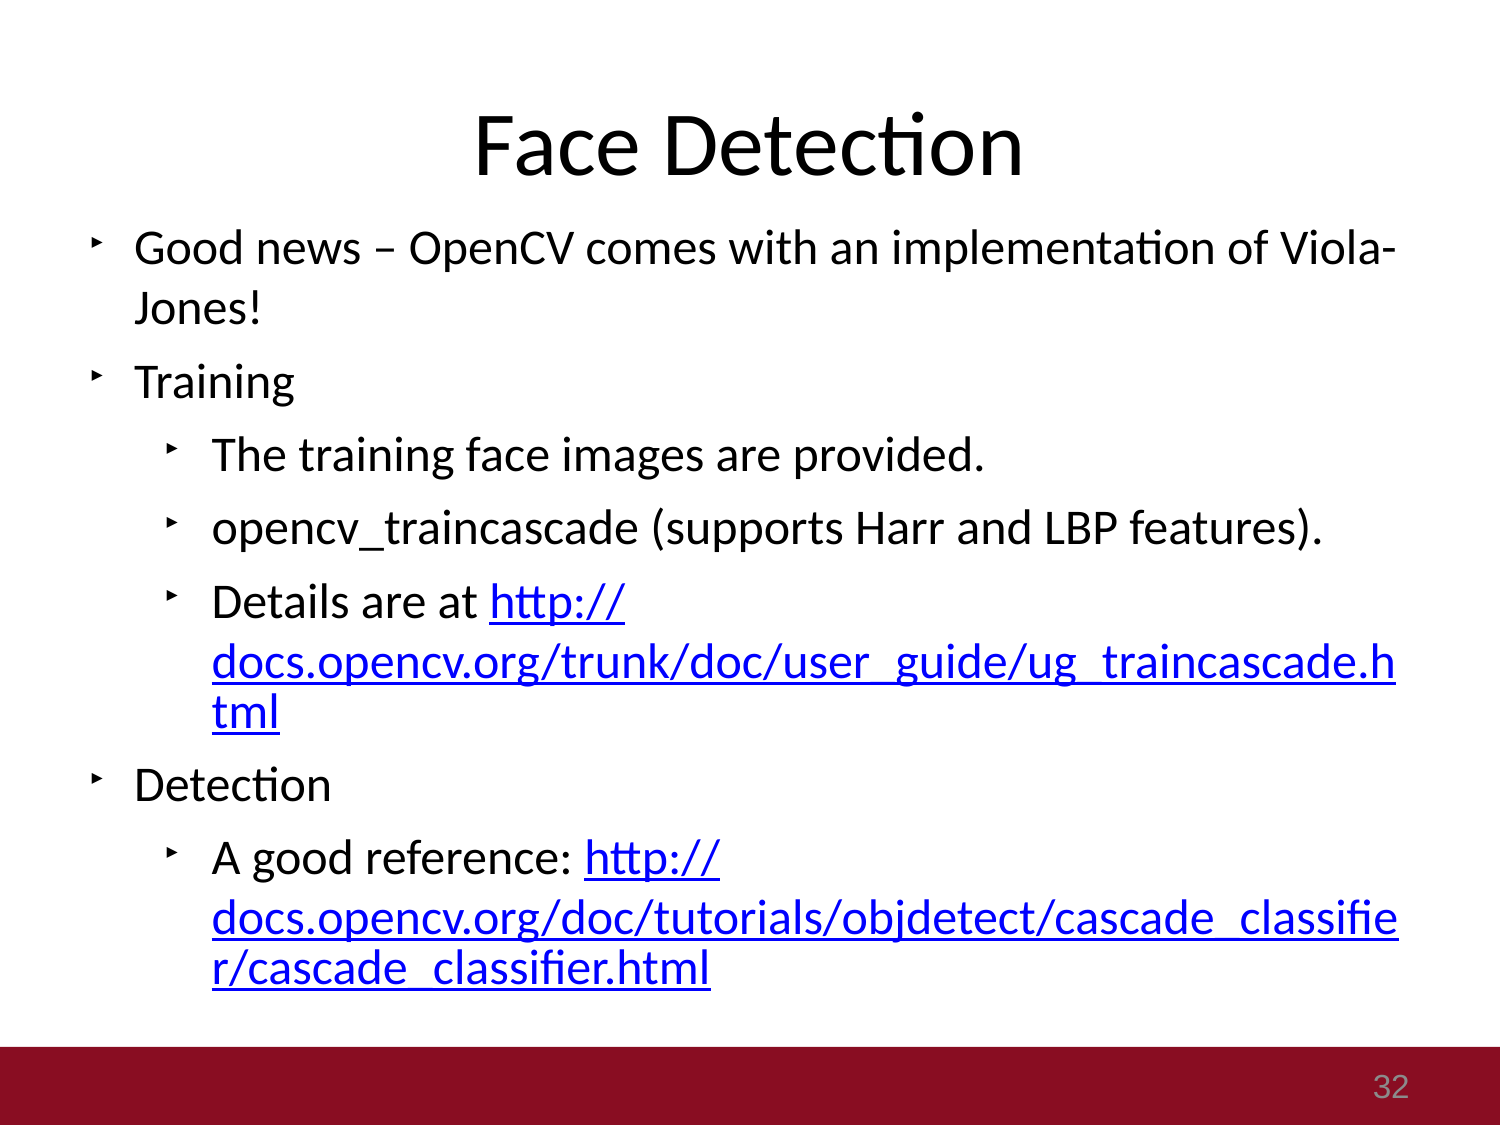

# Face Detection
Good news – OpenCV comes with an implementation of Viola-Jones!
Training
The training face images are provided.
opencv_traincascade (supports Harr and LBP features).
Details are at http://docs.opencv.org/trunk/doc/user_guide/ug_traincascade.html
Detection
A good reference: http://docs.opencv.org/doc/tutorials/objdetect/cascade_classifier/cascade_classifier.html

32